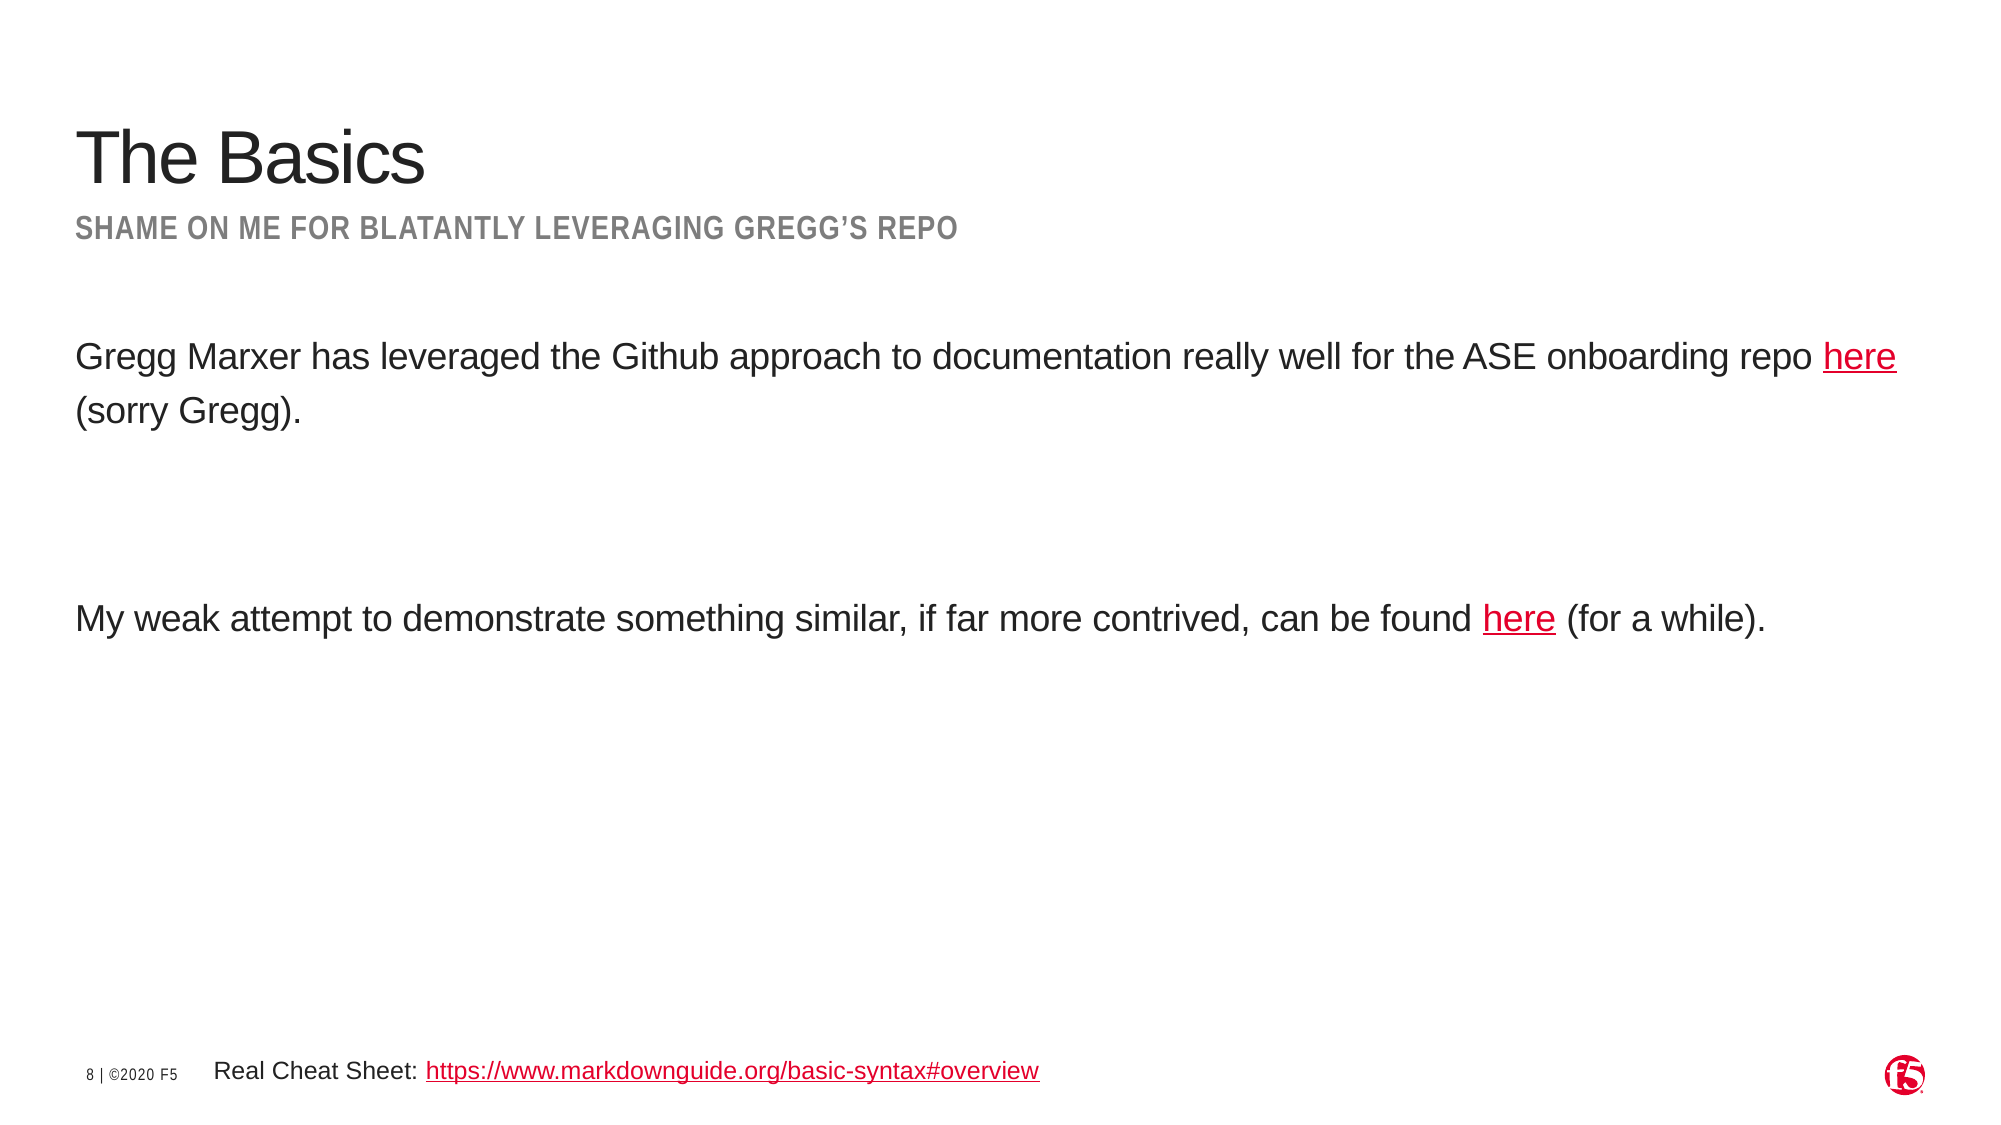

# The Basics
Shame on me for Blatantly leveraging gregg’s repo
Gregg Marxer has leveraged the Github approach to documentation really well for the ASE onboarding repo here (sorry Gregg).

My weak attempt to demonstrate something similar, if far more contrived, can be found here (for a while).

Real Cheat Sheet: https://www.markdownguide.org/basic-syntax#overview